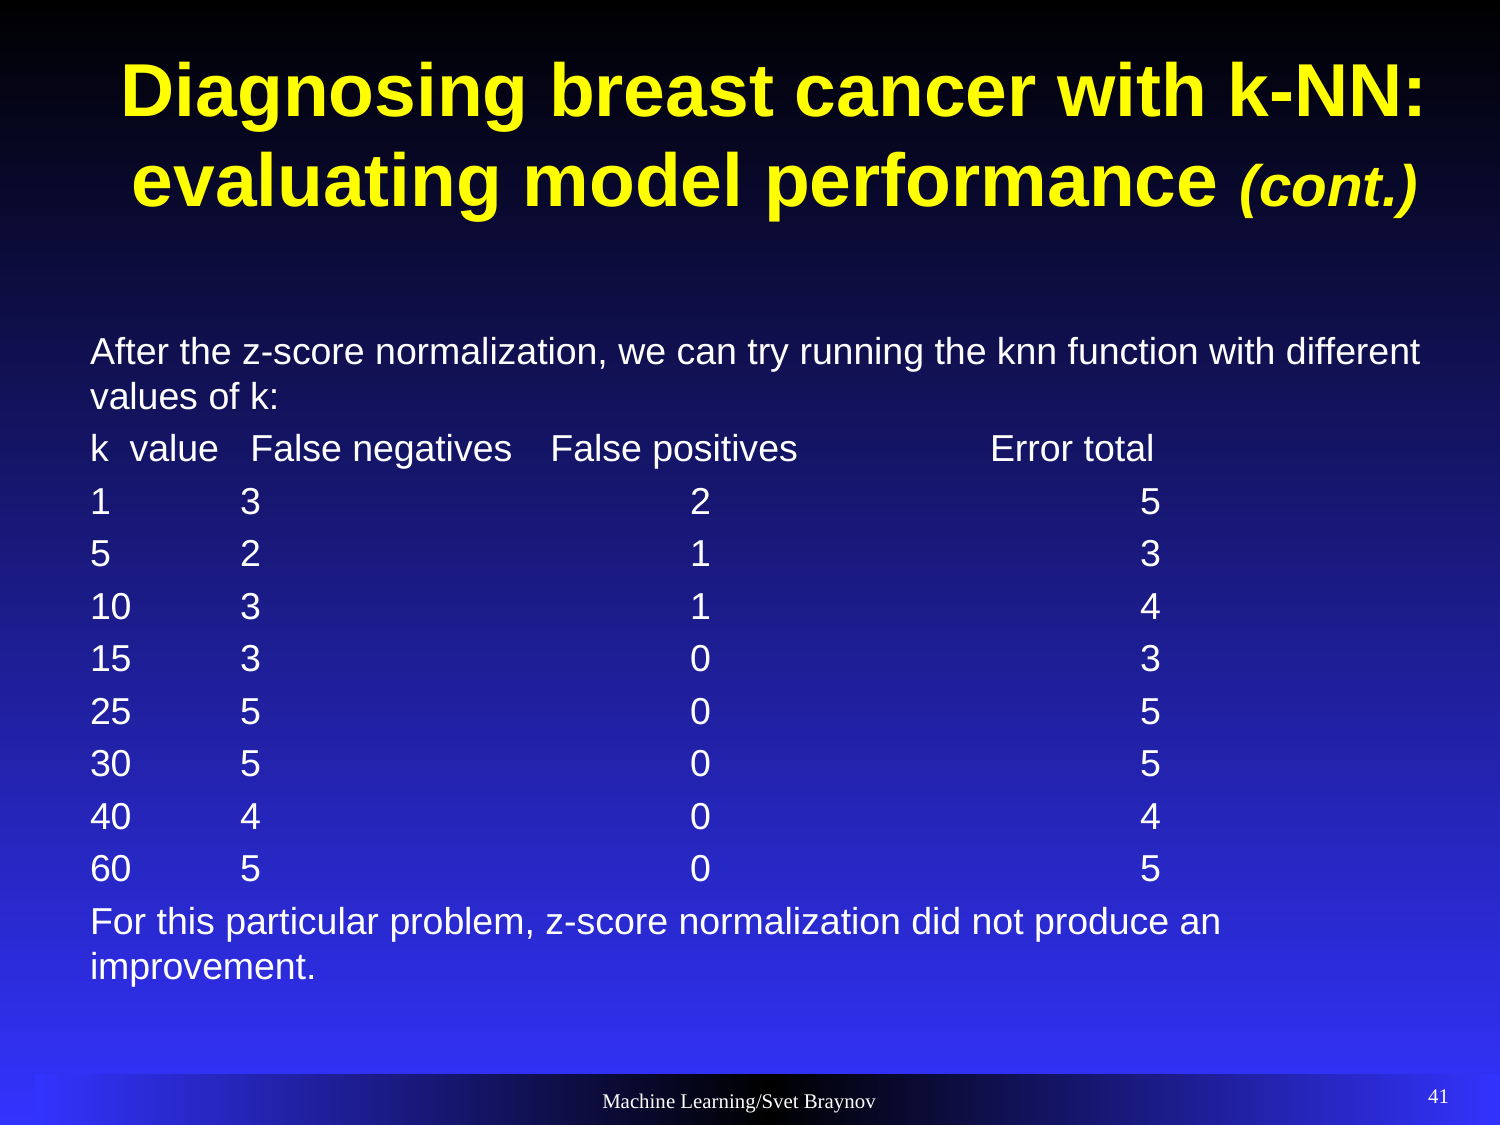

# Diagnosing breast cancer with k-NN: evaluating model performance (cont.)
After the z-score normalization, we can try running the knn function with different values of k:
k  value	 False negatives	 False positives 		Error total
1	3			2			5
5	2			1			3
10	3			1			4
15	3			0			3
25	5			0			5
30	5			0			5
40	4			0			4
60	5			0			5
For this particular problem, z-score normalization did not produce an improvement.

41